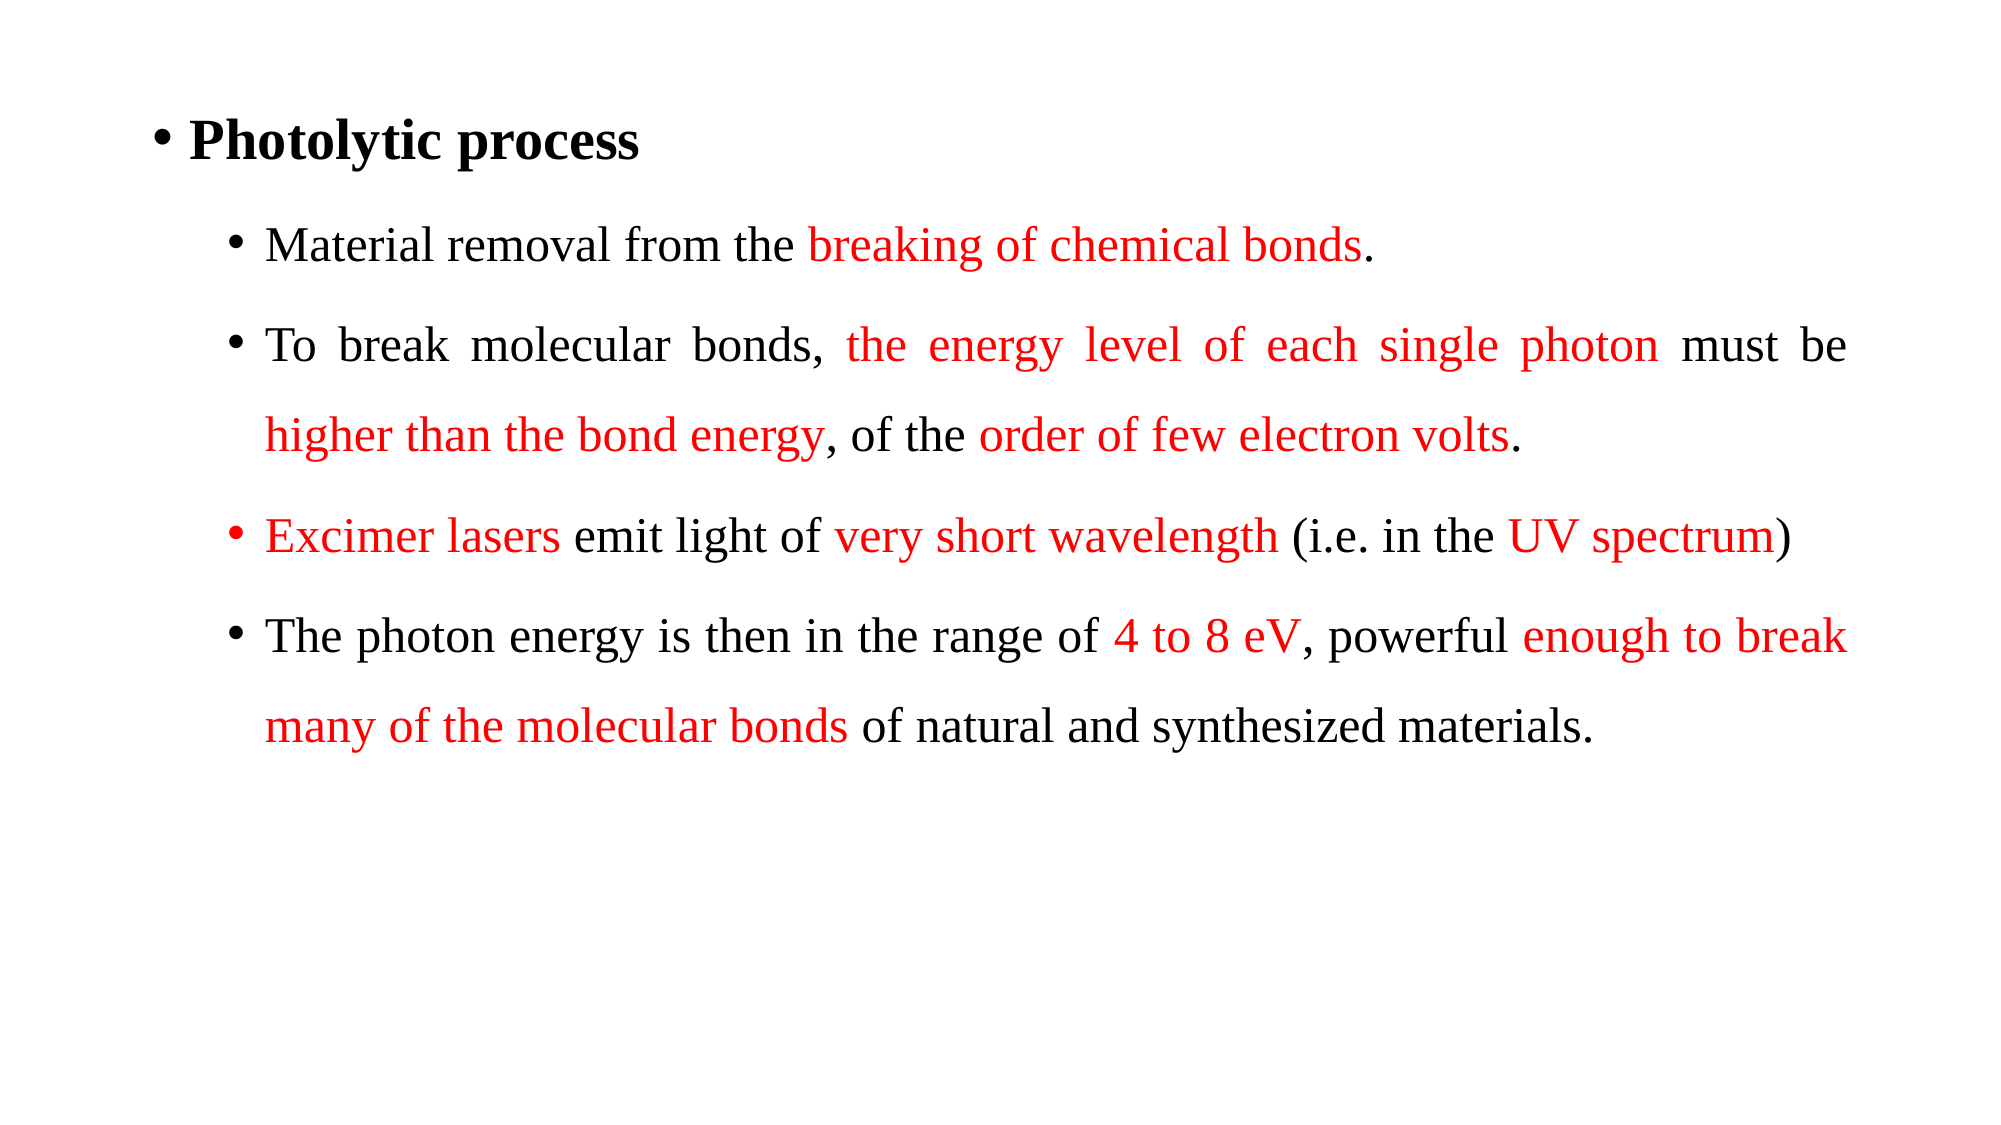

Photolytic process
Material removal from the breaking of chemical bonds.
To break molecular bonds, the energy level of each single photon must be higher than the bond energy, of the order of few electron volts.
Excimer lasers emit light of very short wavelength (i.e. in the UV spectrum)
The photon energy is then in the range of 4 to 8 eV, powerful enough to break many of the molecular bonds of natural and synthesized materials.